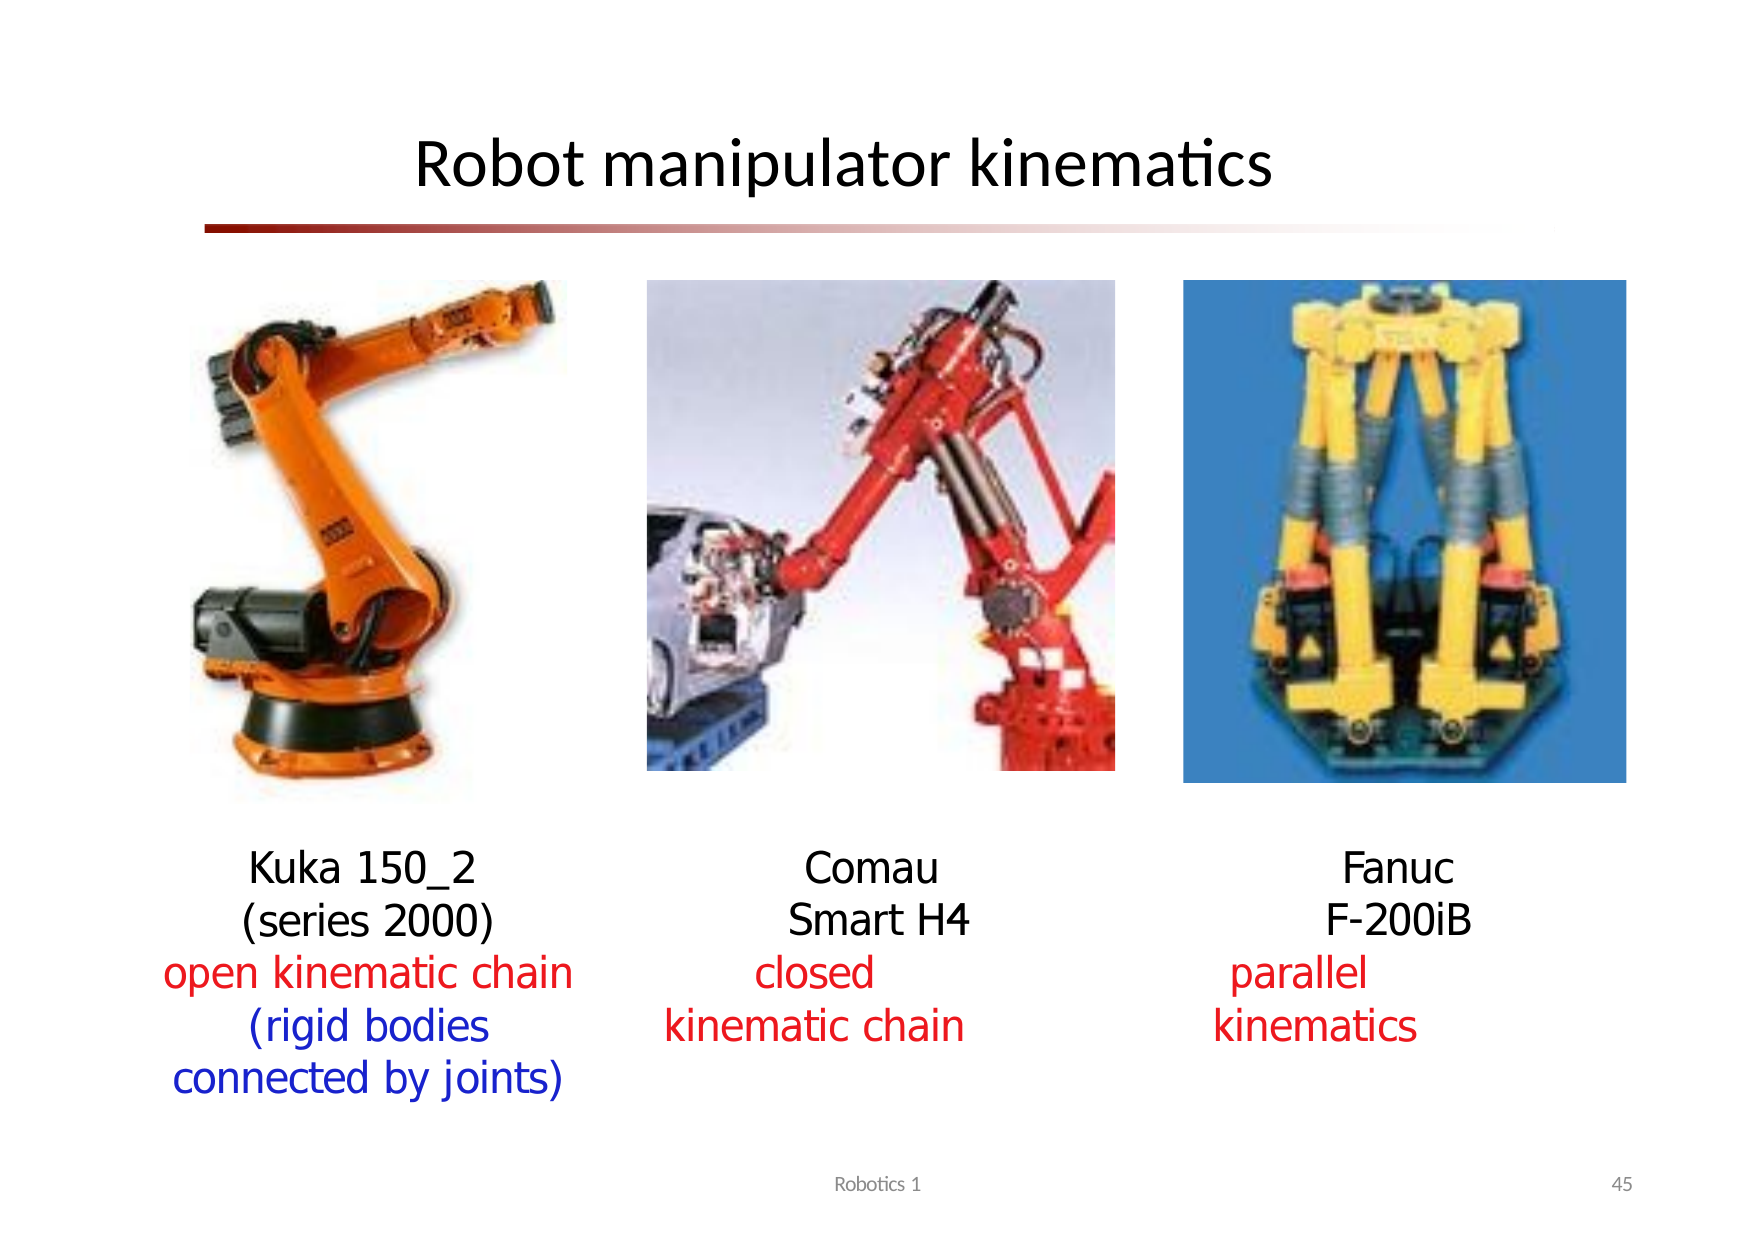

# Robot manipulator kinematics

Kuka 150_2  (series 2000)
open kinematic chain  (rigid bodies  connected by joints)
Comau  Smart H4
closed kinematic chain
Fanuc  F-200iB
parallel kinematics
Robotics 1
45